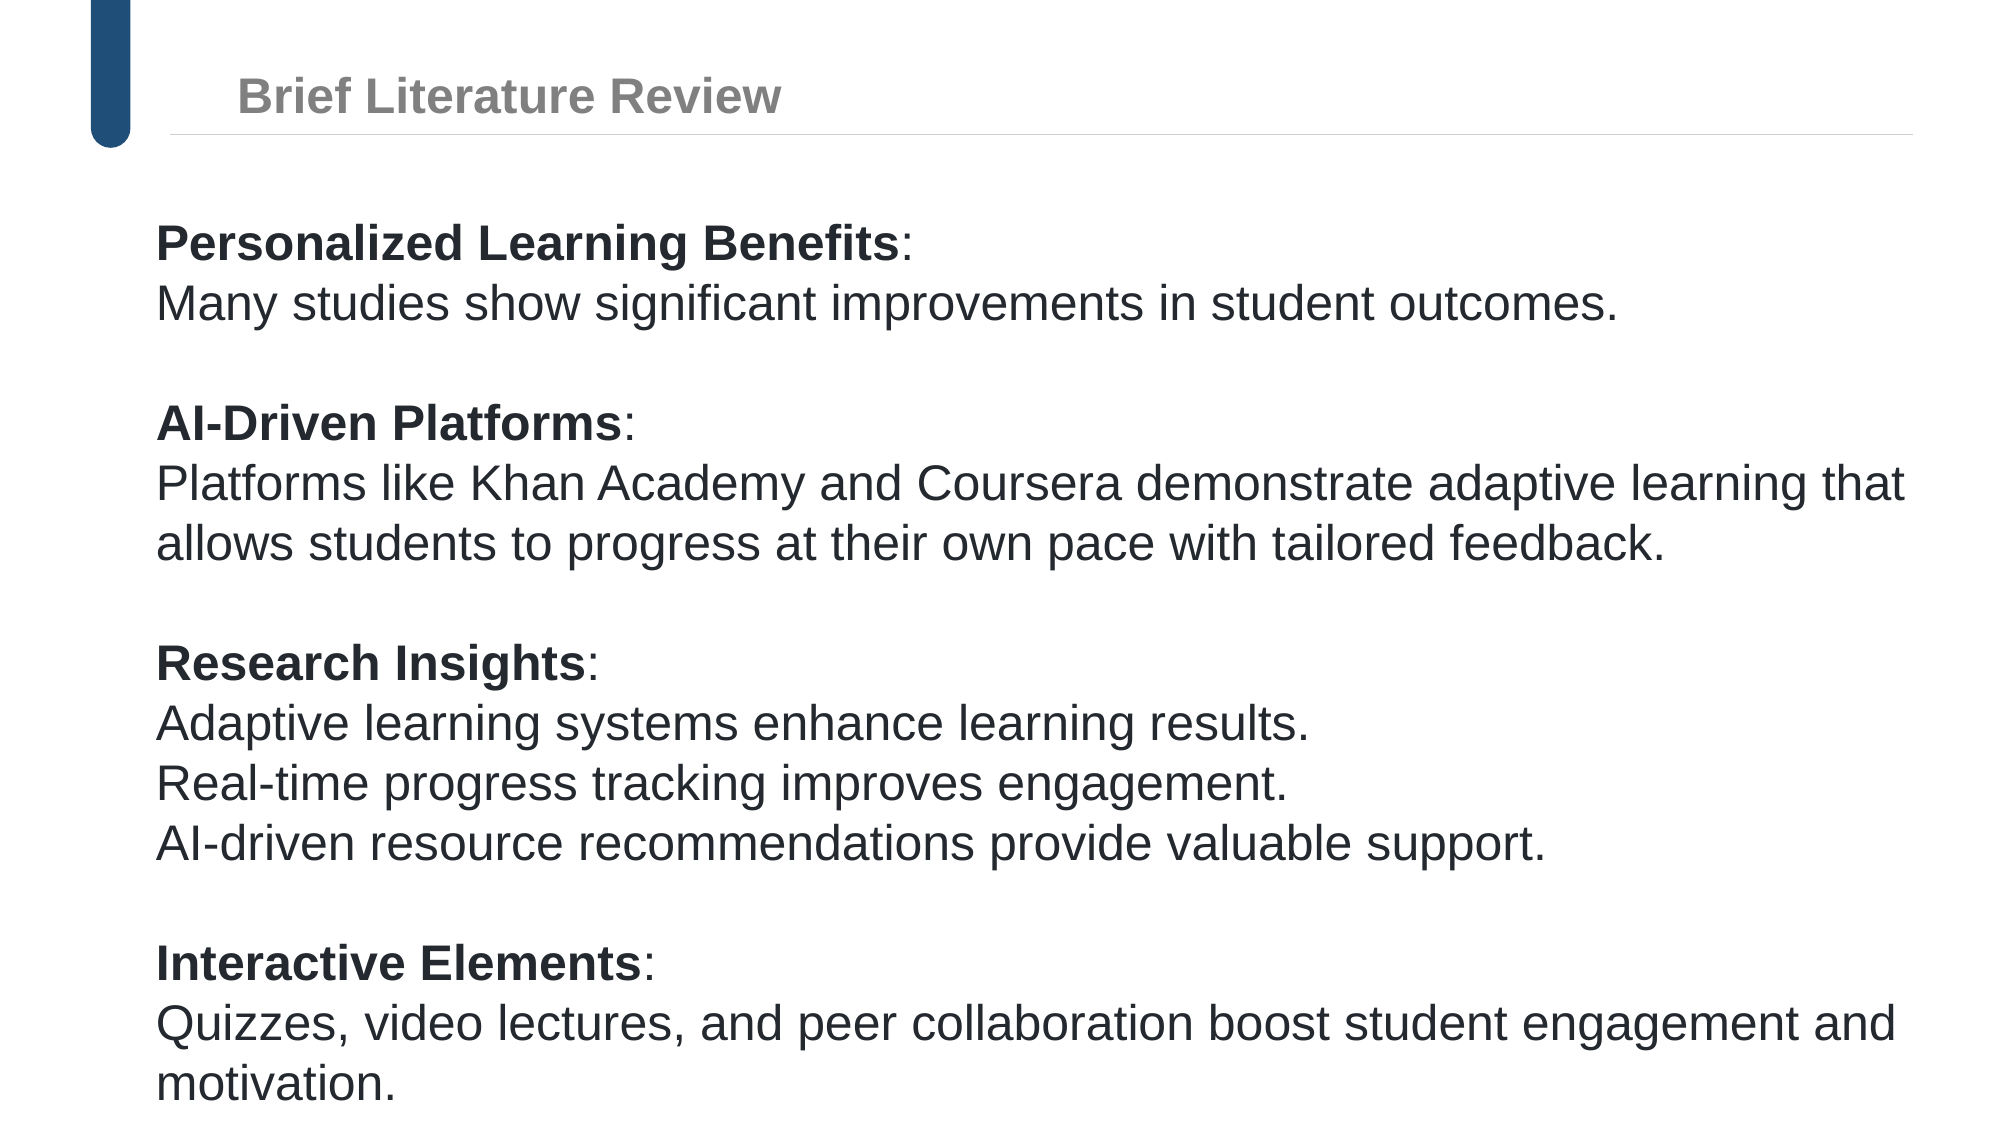

Brief Literature Review

Personalized Learning Benefits:
Many studies show significant improvements in student outcomes.

AI-Driven Platforms:
Platforms like Khan Academy and Coursera demonstrate adaptive learning that allows students to progress at their own pace with tailored feedback.

Research Insights:
Adaptive learning systems enhance learning results.
Real-time progress tracking improves engagement.
AI-driven resource recommendations provide valuable support.
Interactive Elements:
Quizzes, video lectures, and peer collaboration boost student engagement and motivation.